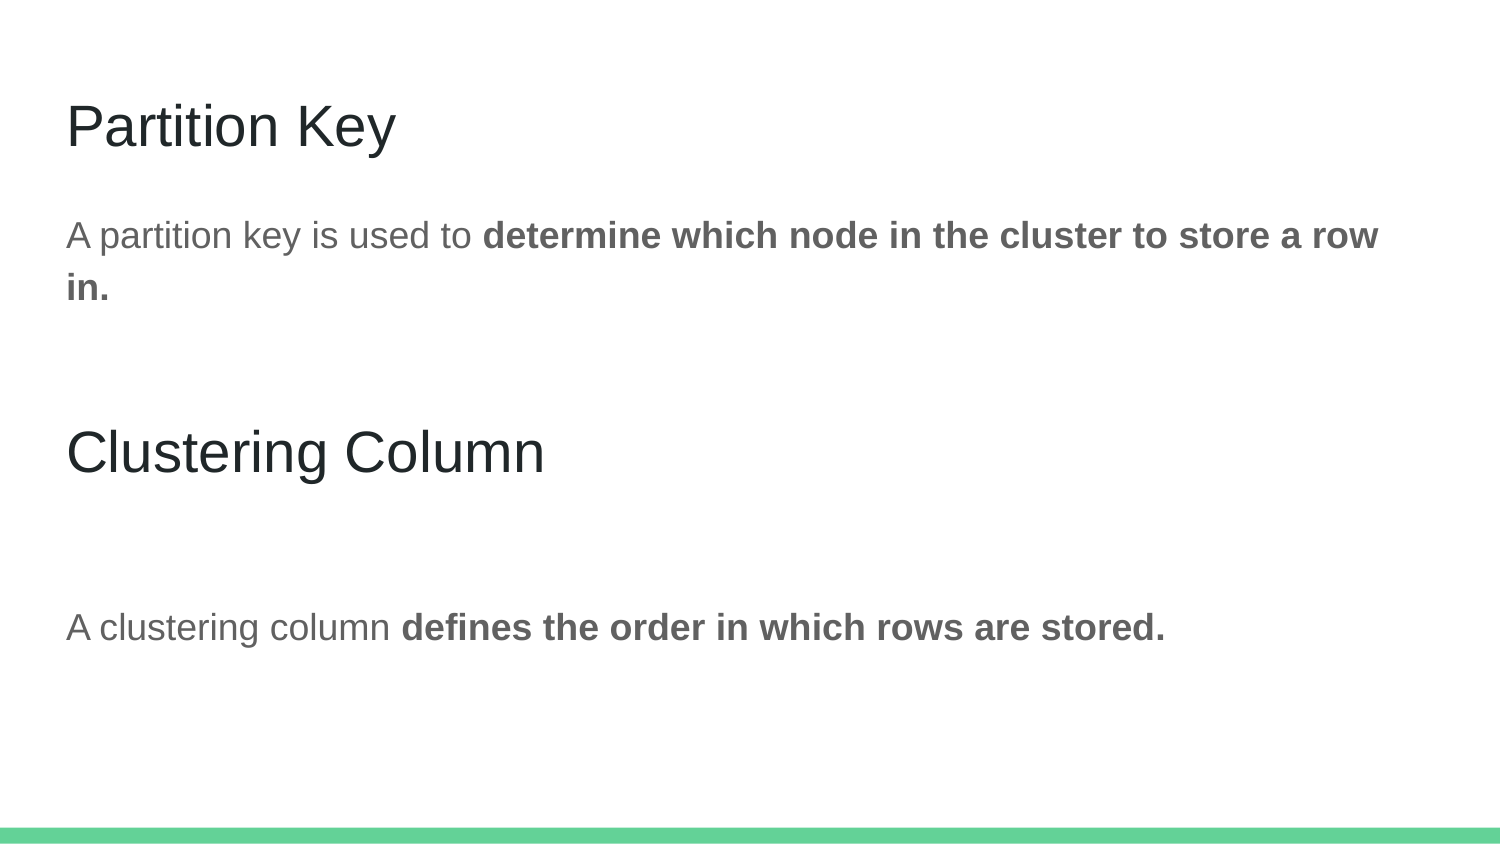

# Partition Key
A partition key is used to determine which node in the cluster to store a row in.

A clustering column defines the order in which rows are stored.
Clustering Column